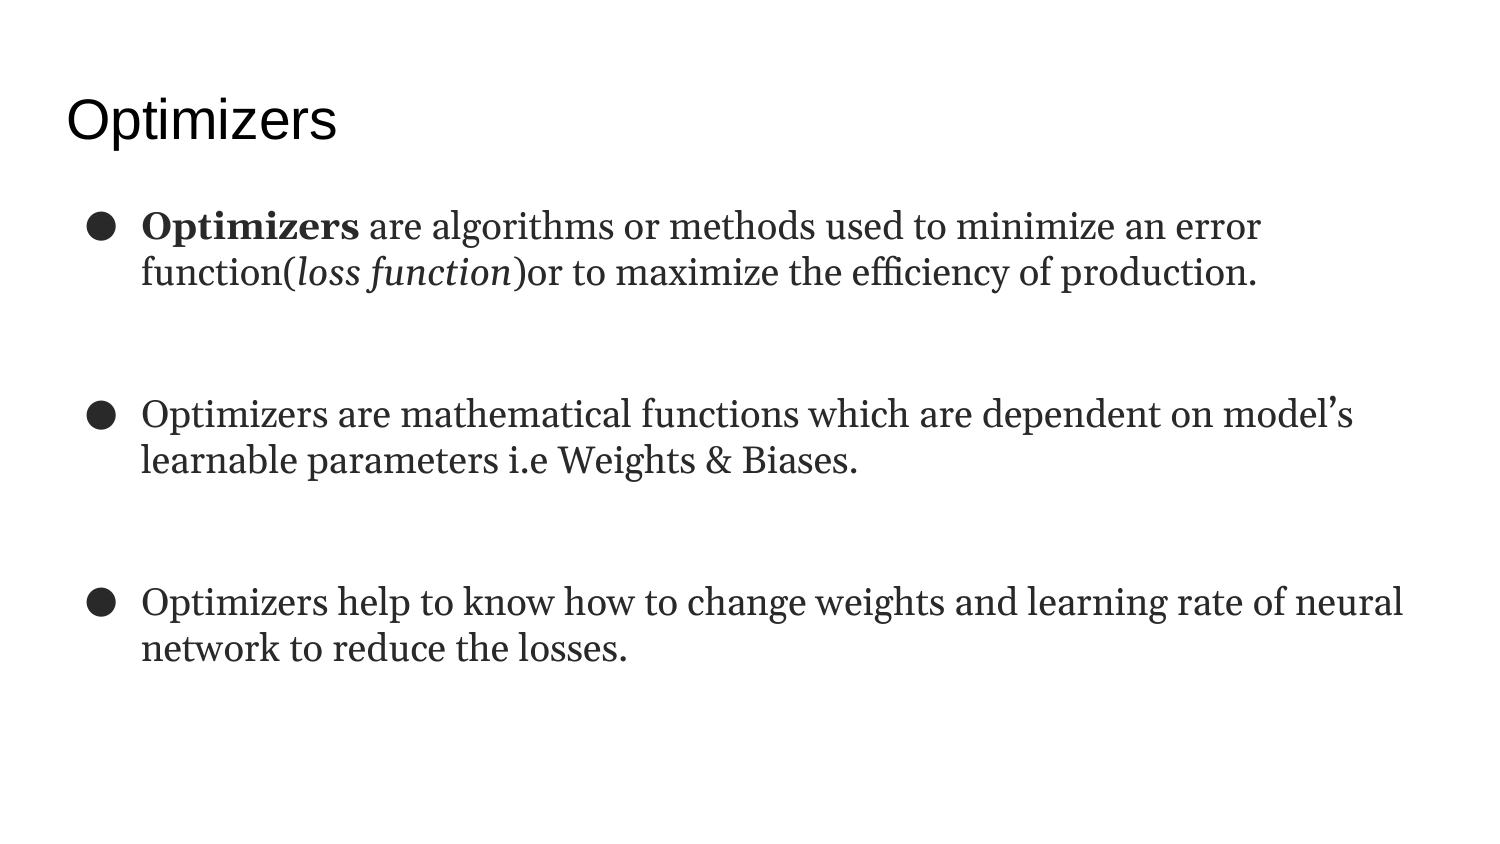

# Optimizers
Optimizers are algorithms or methods used to minimize an error function(loss function)or to maximize the efficiency of production.

Optimizers are mathematical functions which are dependent on model’s learnable parameters i.e Weights & Biases.

Optimizers help to know how to change weights and learning rate of neural network to reduce the losses.